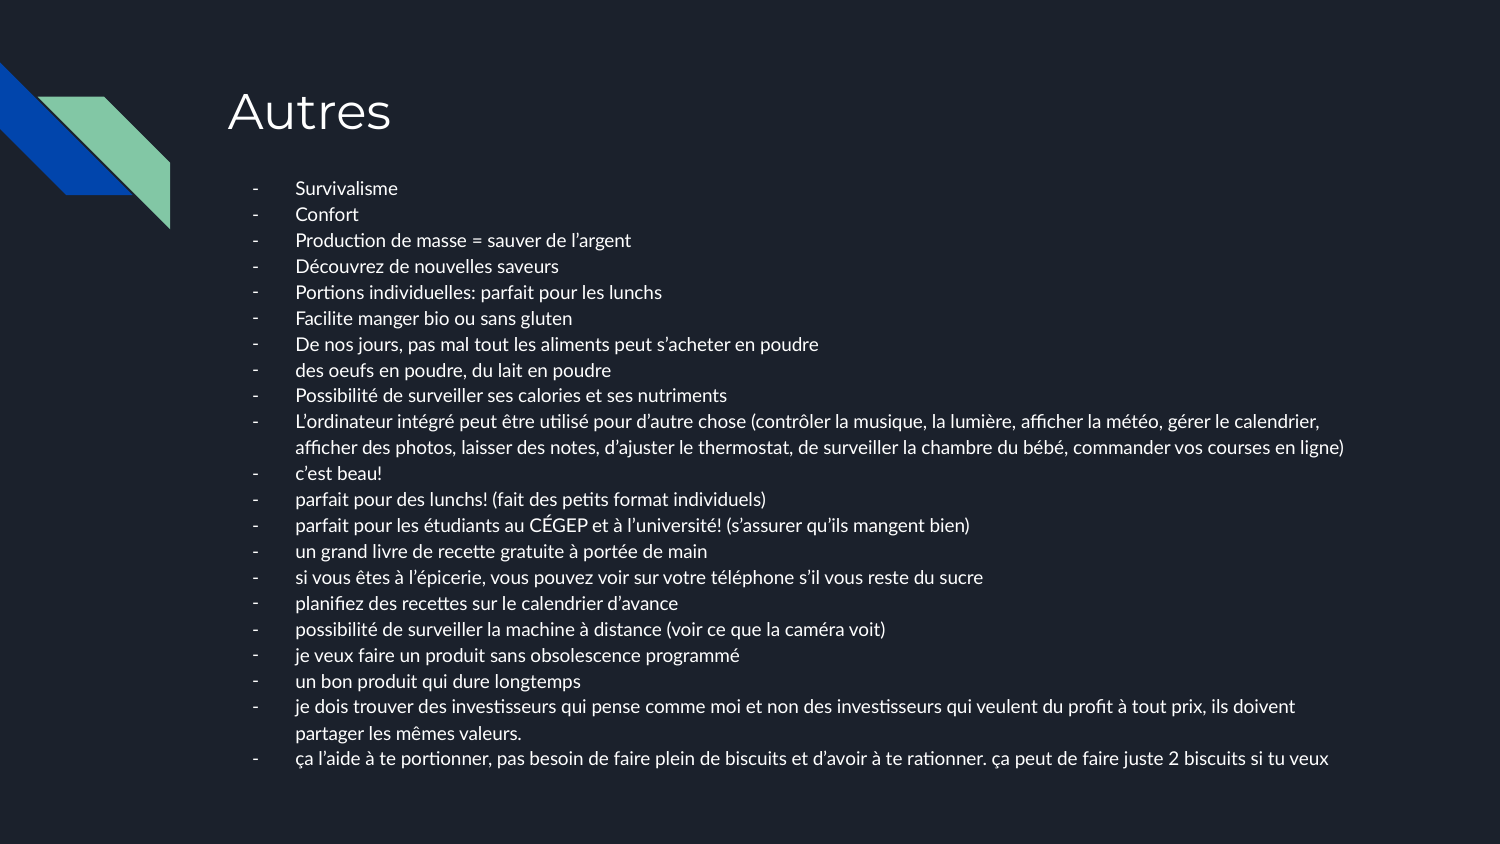

# Autres
Survivalisme
Confort
Production de masse = sauver de l’argent
Découvrez de nouvelles saveurs
Portions individuelles: parfait pour les lunchs
Facilite manger bio ou sans gluten
De nos jours, pas mal tout les aliments peut s’acheter en poudre
des oeufs en poudre, du lait en poudre
Possibilité de surveiller ses calories et ses nutriments
L’ordinateur intégré peut être utilisé pour d’autre chose (contrôler la musique, la lumière, afficher la météo, gérer le calendrier, afficher des photos, laisser des notes, d’ajuster le thermostat, de surveiller la chambre du bébé, commander vos courses en ligne)
c’est beau!
parfait pour des lunchs! (fait des petits format individuels)
parfait pour les étudiants au CÉGEP et à l’université! (s’assurer qu’ils mangent bien)
un grand livre de recette gratuite à portée de main
si vous êtes à l’épicerie, vous pouvez voir sur votre téléphone s’il vous reste du sucre
planifiez des recettes sur le calendrier d’avance
possibilité de surveiller la machine à distance (voir ce que la caméra voit)
je veux faire un produit sans obsolescence programmé
un bon produit qui dure longtemps
je dois trouver des investisseurs qui pense comme moi et non des investisseurs qui veulent du profit à tout prix, ils doivent partager les mêmes valeurs.
ça l’aide à te portionner, pas besoin de faire plein de biscuits et d’avoir à te rationner. ça peut de faire juste 2 biscuits si tu veux